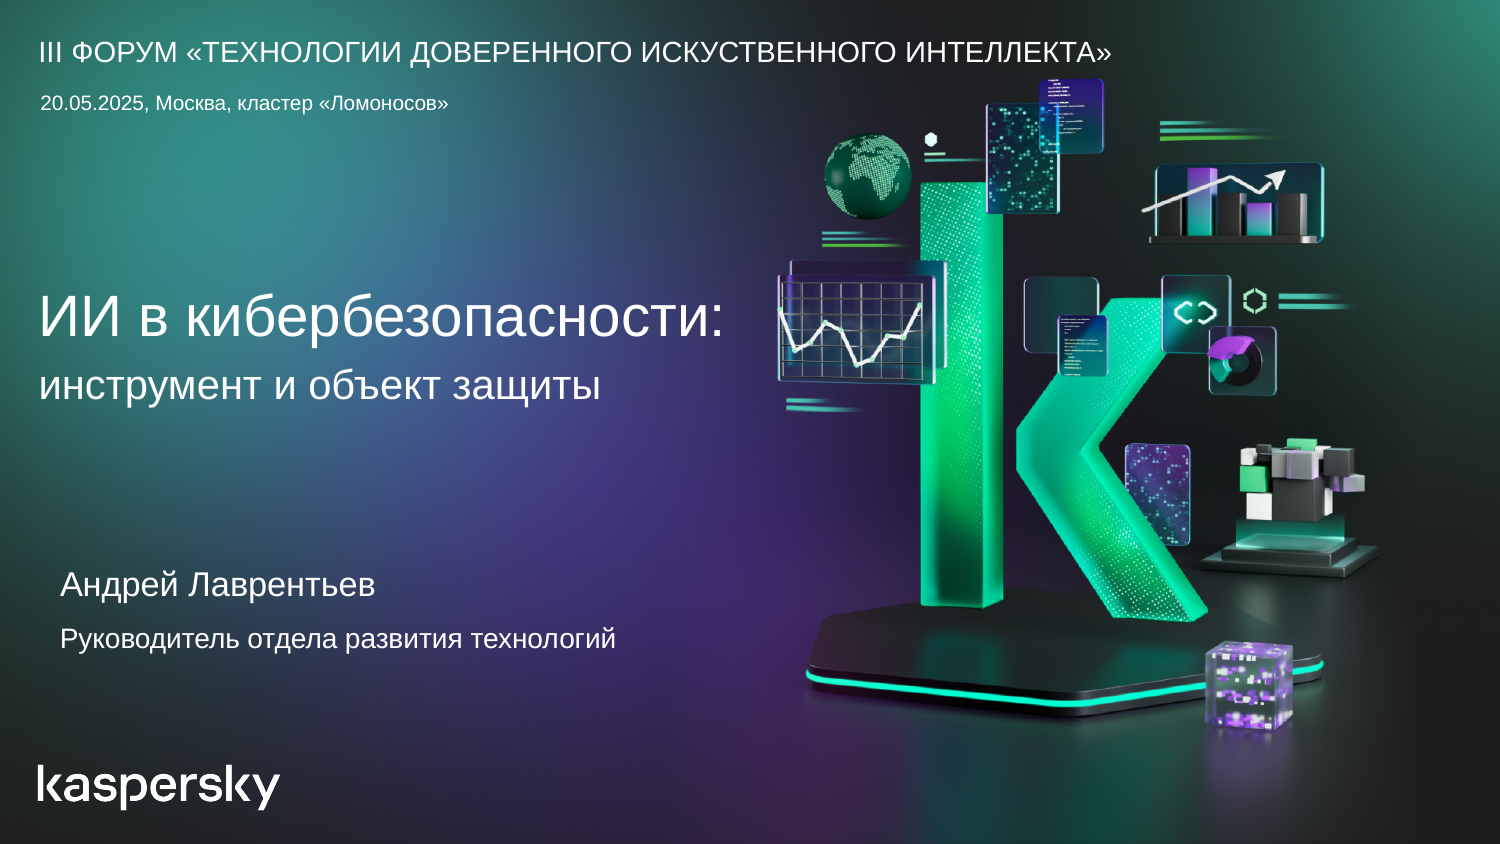

III ФОРУМ «ТЕХНОЛОГИИ ДОВЕРЕННОГО ИСКУСТВЕННОГО ИНТЕЛЛЕКТА»
20.05.2025, Москва, кластер «Ломоносов»
# ИИ в кибербезопасности: инструмент и объект защиты
Андрей Лаврентьев
Руководитель отдела развития технологий